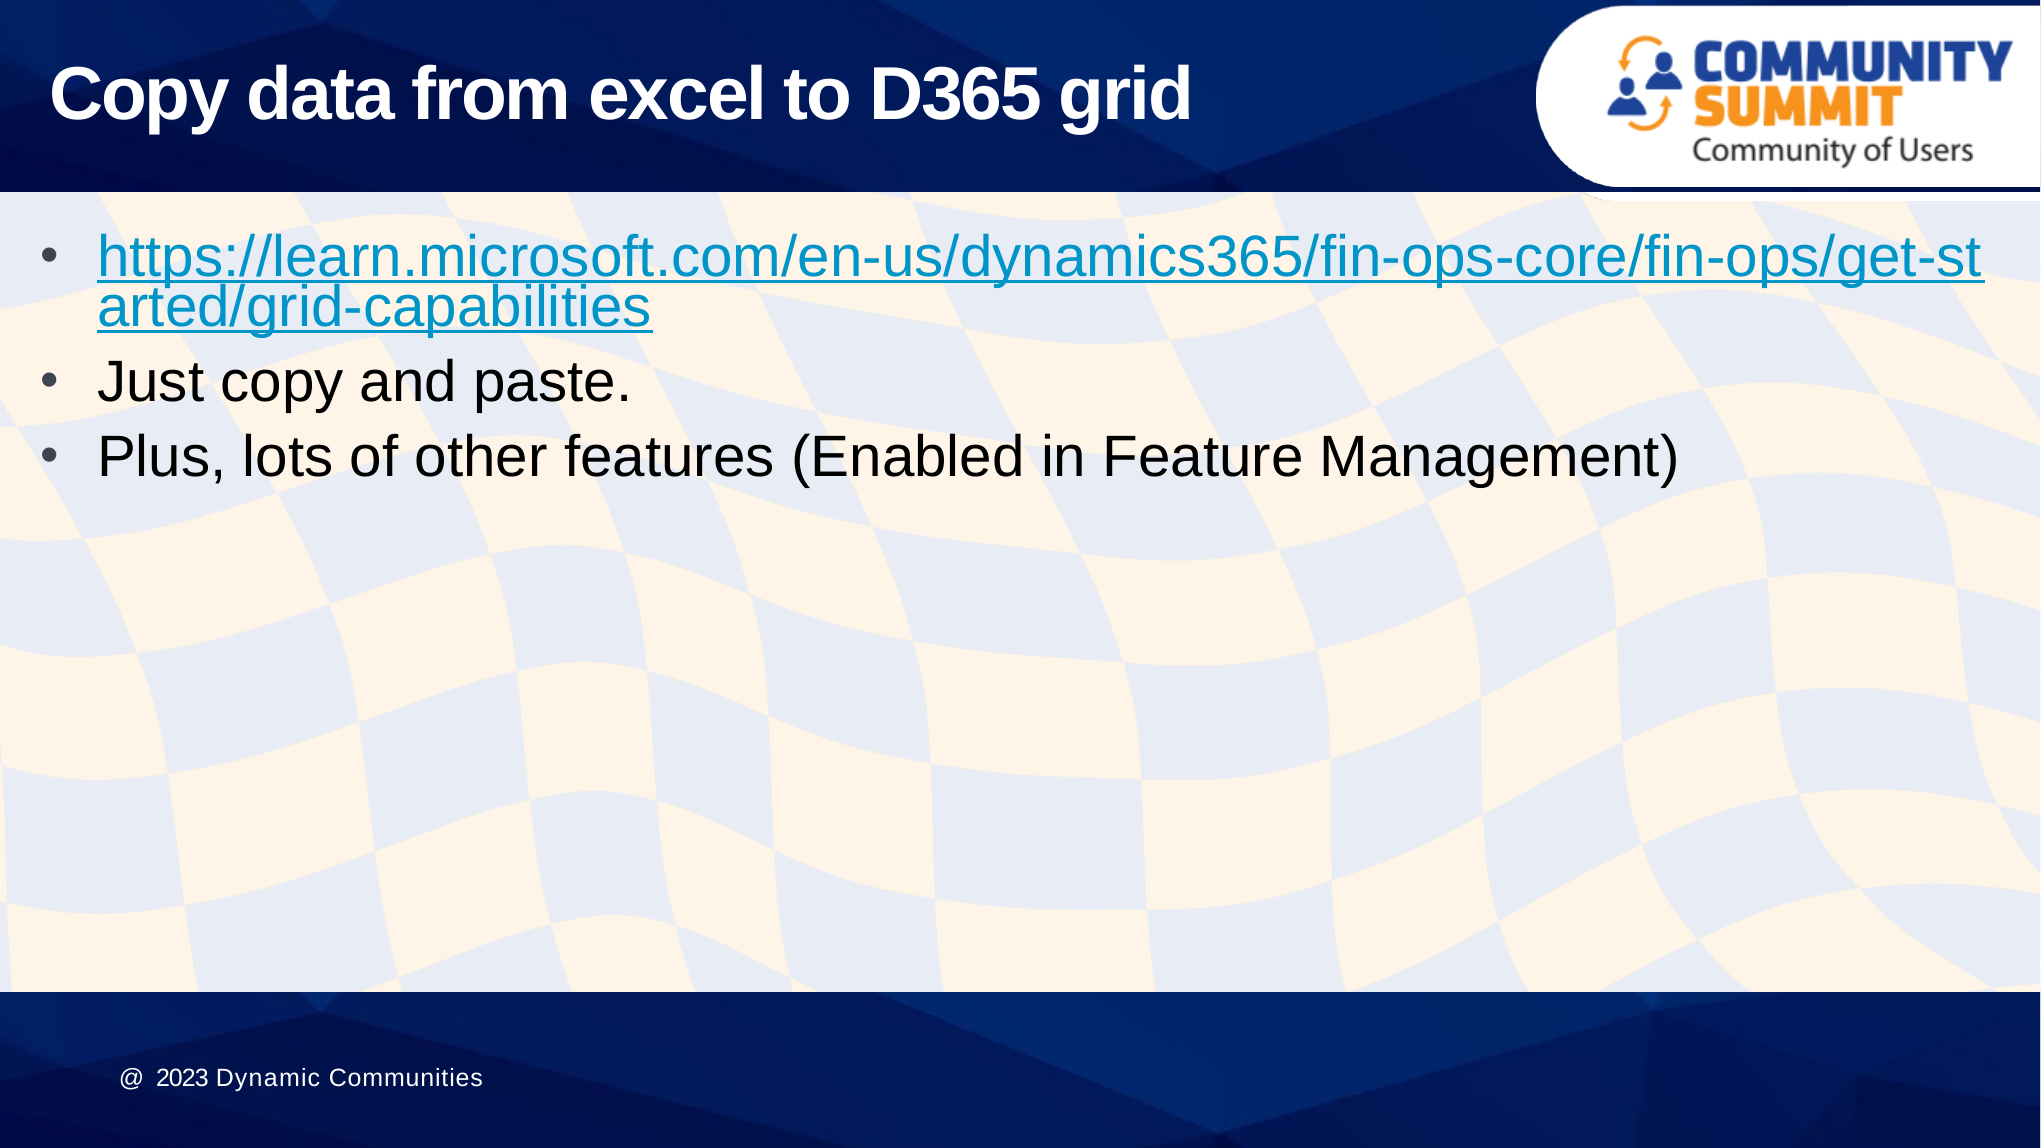

# Copy data from excel to D365 grid
https://learn.microsoft.com/en-us/dynamics365/fin-ops-core/fin-ops/get-started/grid-capabilities
Just copy and paste.
Plus, lots of other features (Enabled in Feature Management)